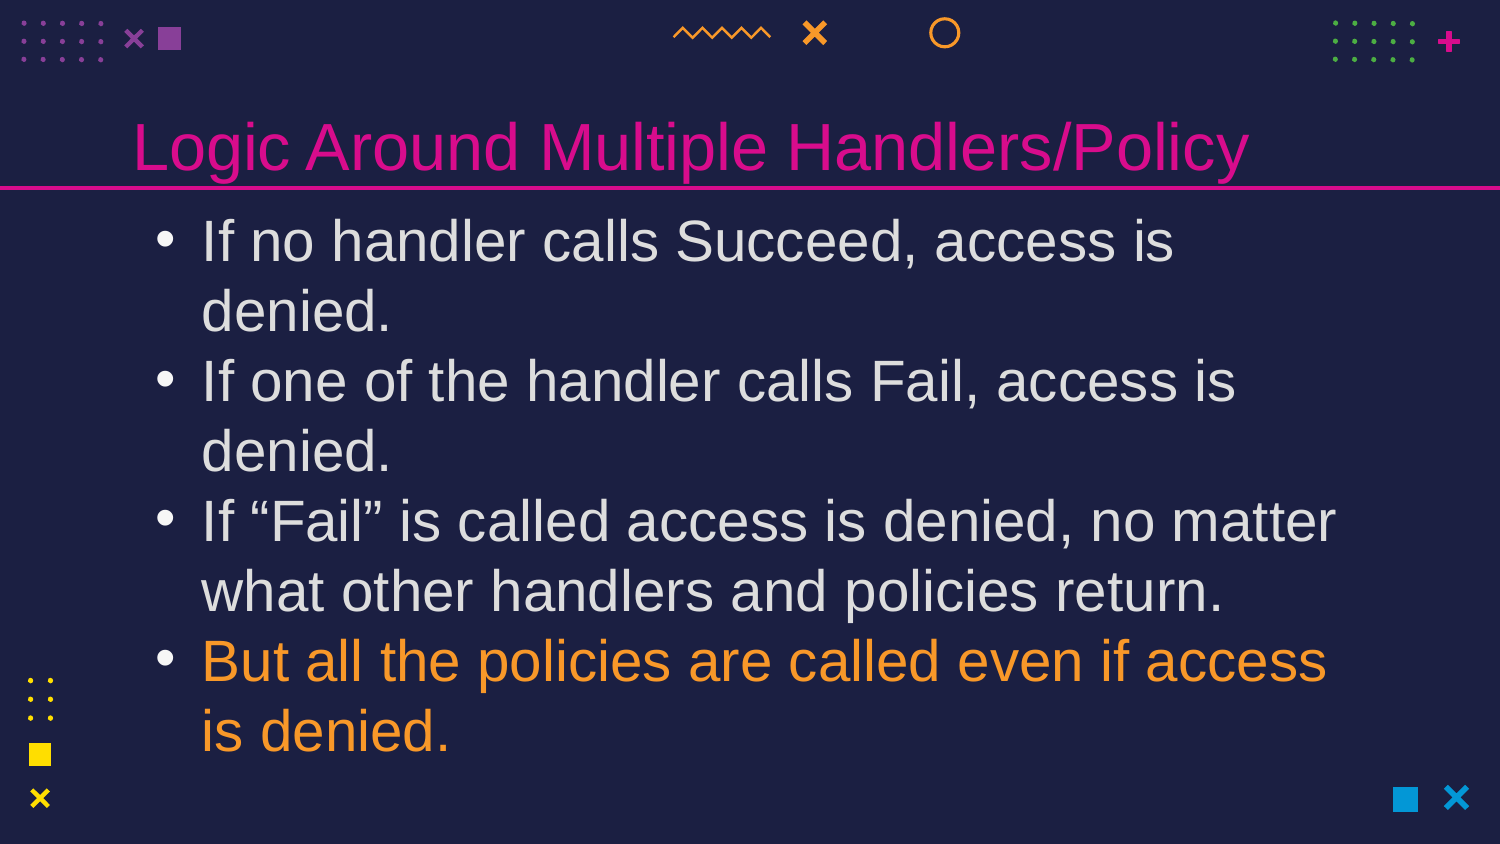

# Logic Around Multiple Handlers/Policy
If no handler calls Succeed, access is denied.
If one of the handler calls Fail, access is denied.
If “Fail” is called access is denied, no matter what other handlers and policies return.
But all the policies are called even if access is denied.